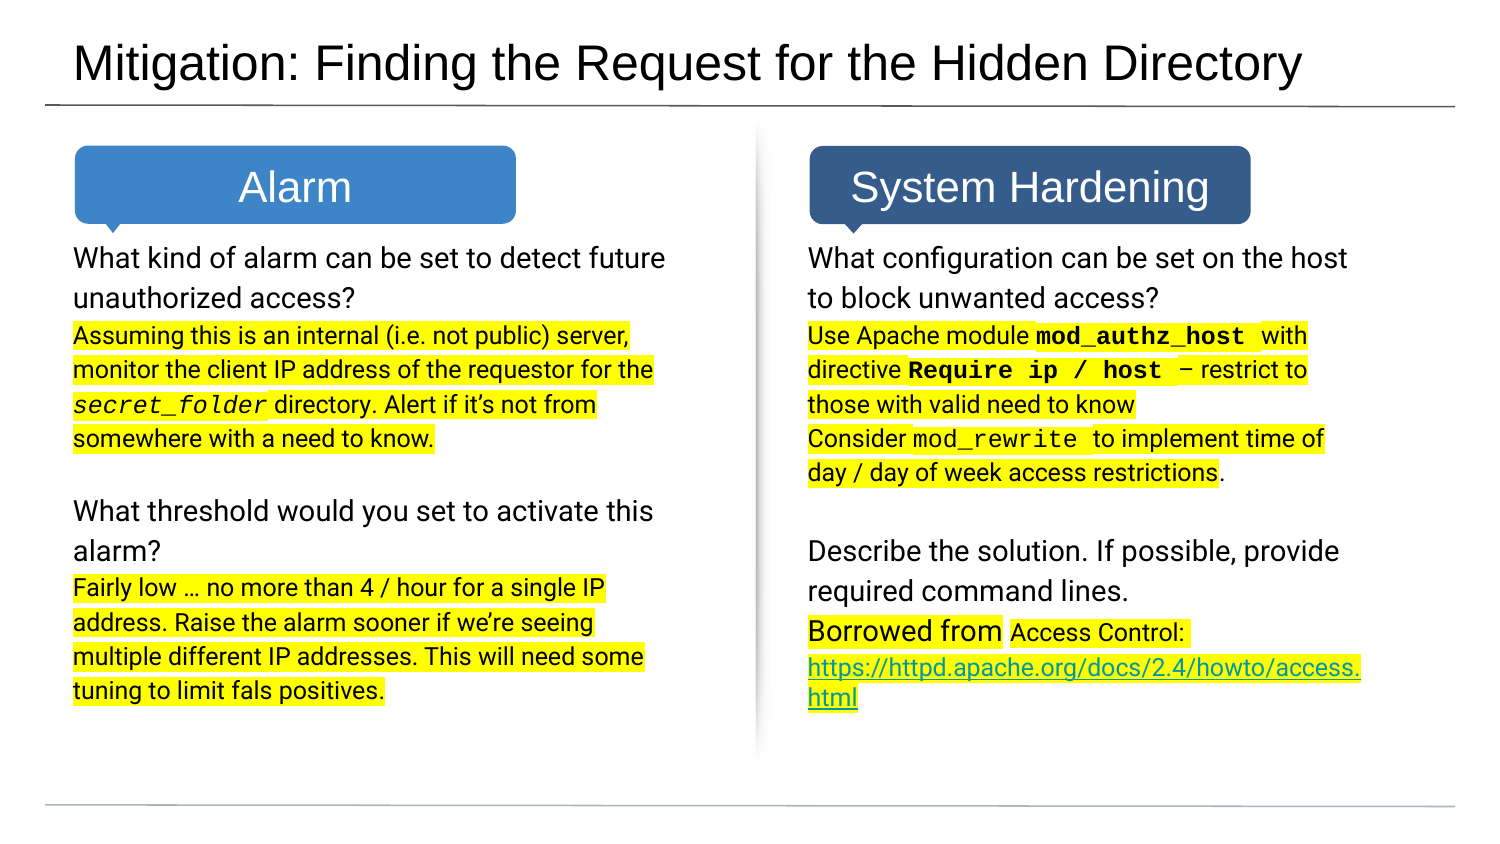

# Mitigation: Finding the Request for the Hidden Directory
What kind of alarm can be set to detect future unauthorized access?
Assuming this is an internal (i.e. not public) server, monitor the client IP address of the requestor for the secret_folder directory. Alert if it’s not from somewhere with a need to know.

What threshold would you set to activate this alarm?
Fairly low … no more than 4 / hour for a single IP address. Raise the alarm sooner if we’re seeing multiple different IP addresses. This will need some tuning to limit fals positives.
What configuration can be set on the host to block unwanted access?
Use Apache module mod_authz_host with directive Require ip / host – restrict to those with valid need to know
Consider mod_rewrite to implement time of day / day of week access restrictions.

Describe the solution. If possible, provide required command lines.
Borrowed from Access Control: https://httpd.apache.org/docs/2.4/howto/access.html